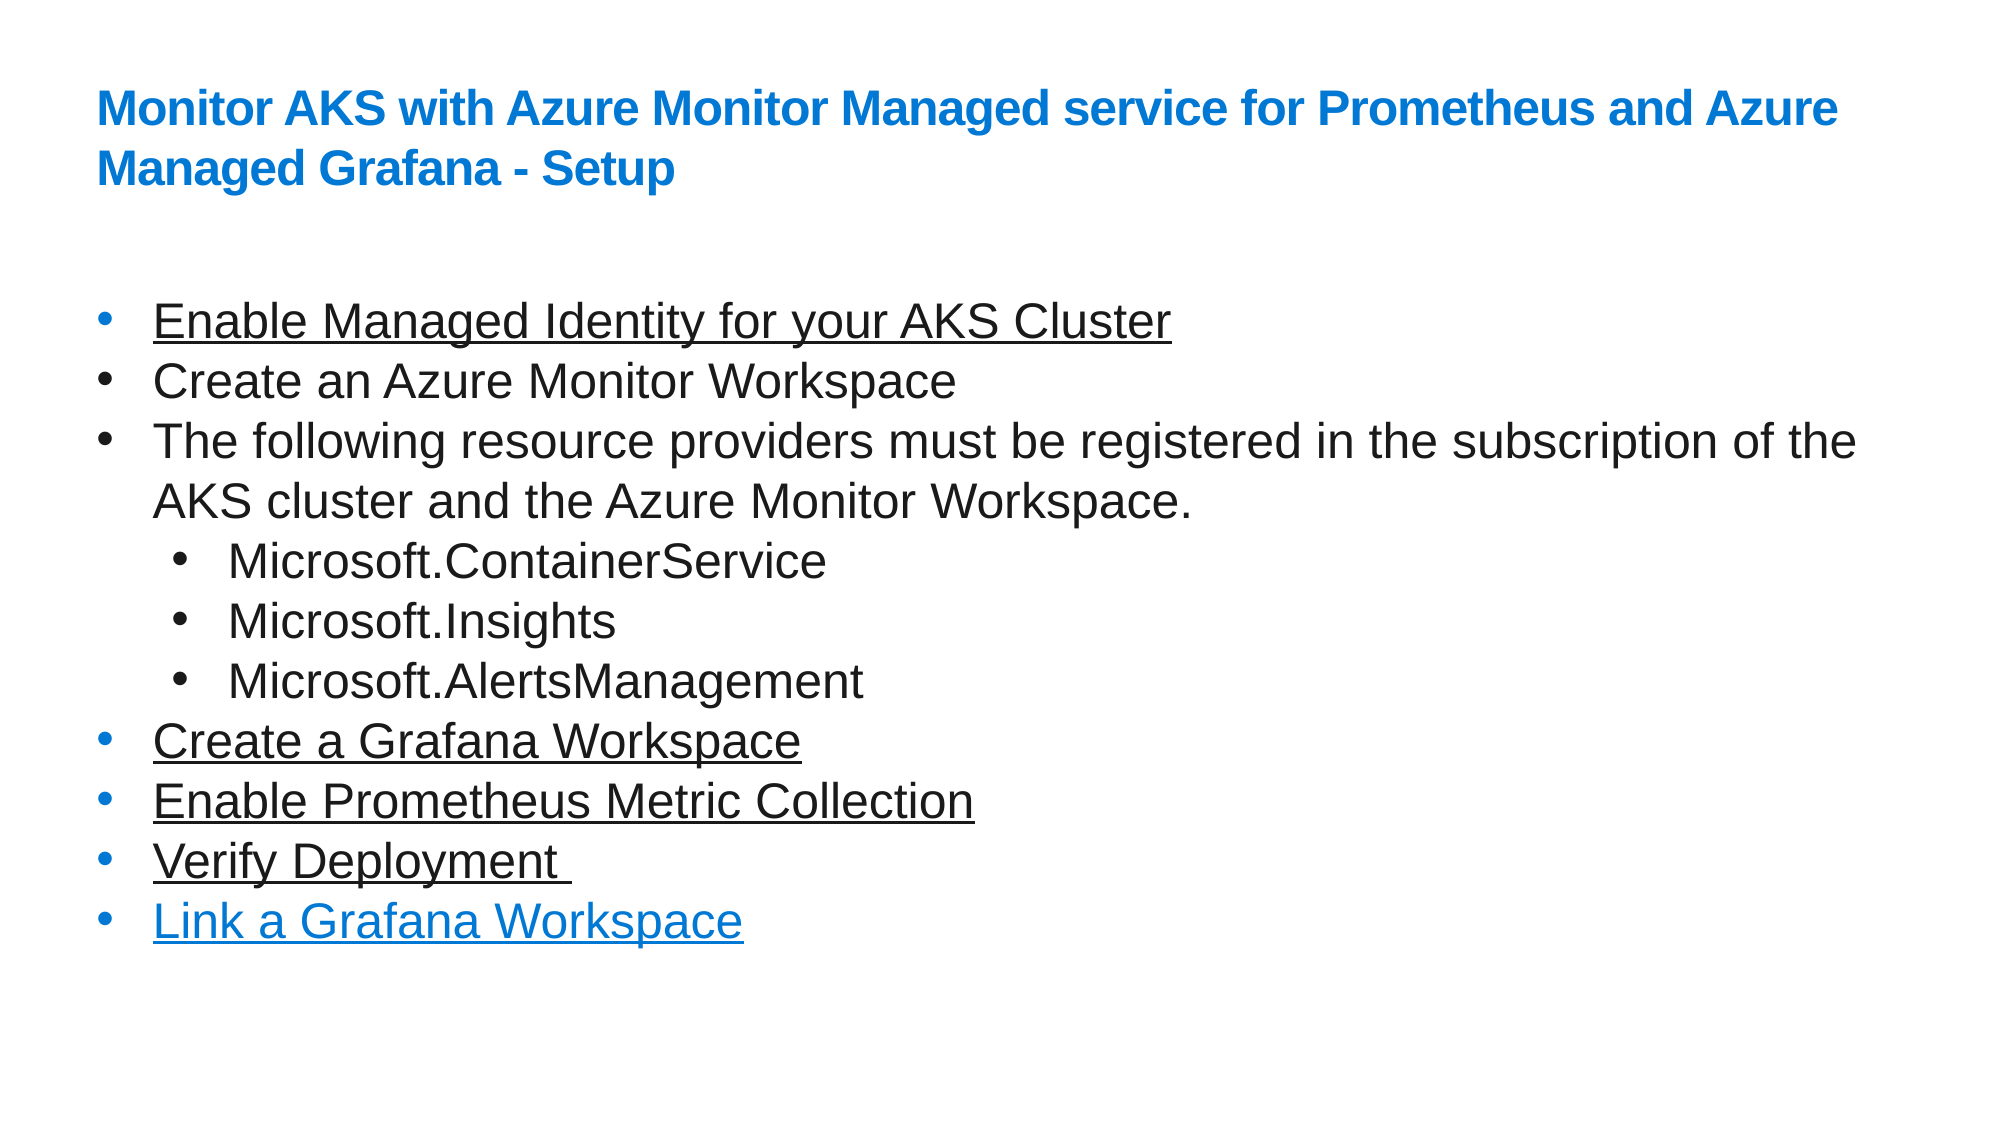

# Monitor AKS with Azure Monitor Managed service for Prometheus and Azure Managed Grafana - Setup
Enable Managed Identity for your AKS Cluster​
Create an Azure Monitor Workspace​
The following resource providers must be registered in the subscription of the AKS cluster and the Azure Monitor Workspace.​
Microsoft.ContainerService​
Microsoft.Insights​
Microsoft.AlertsManagement​
Create a Grafana Workspace​
Enable Prometheus Metric Collection​
Verify Deployment ​
Link a Grafana Workspace